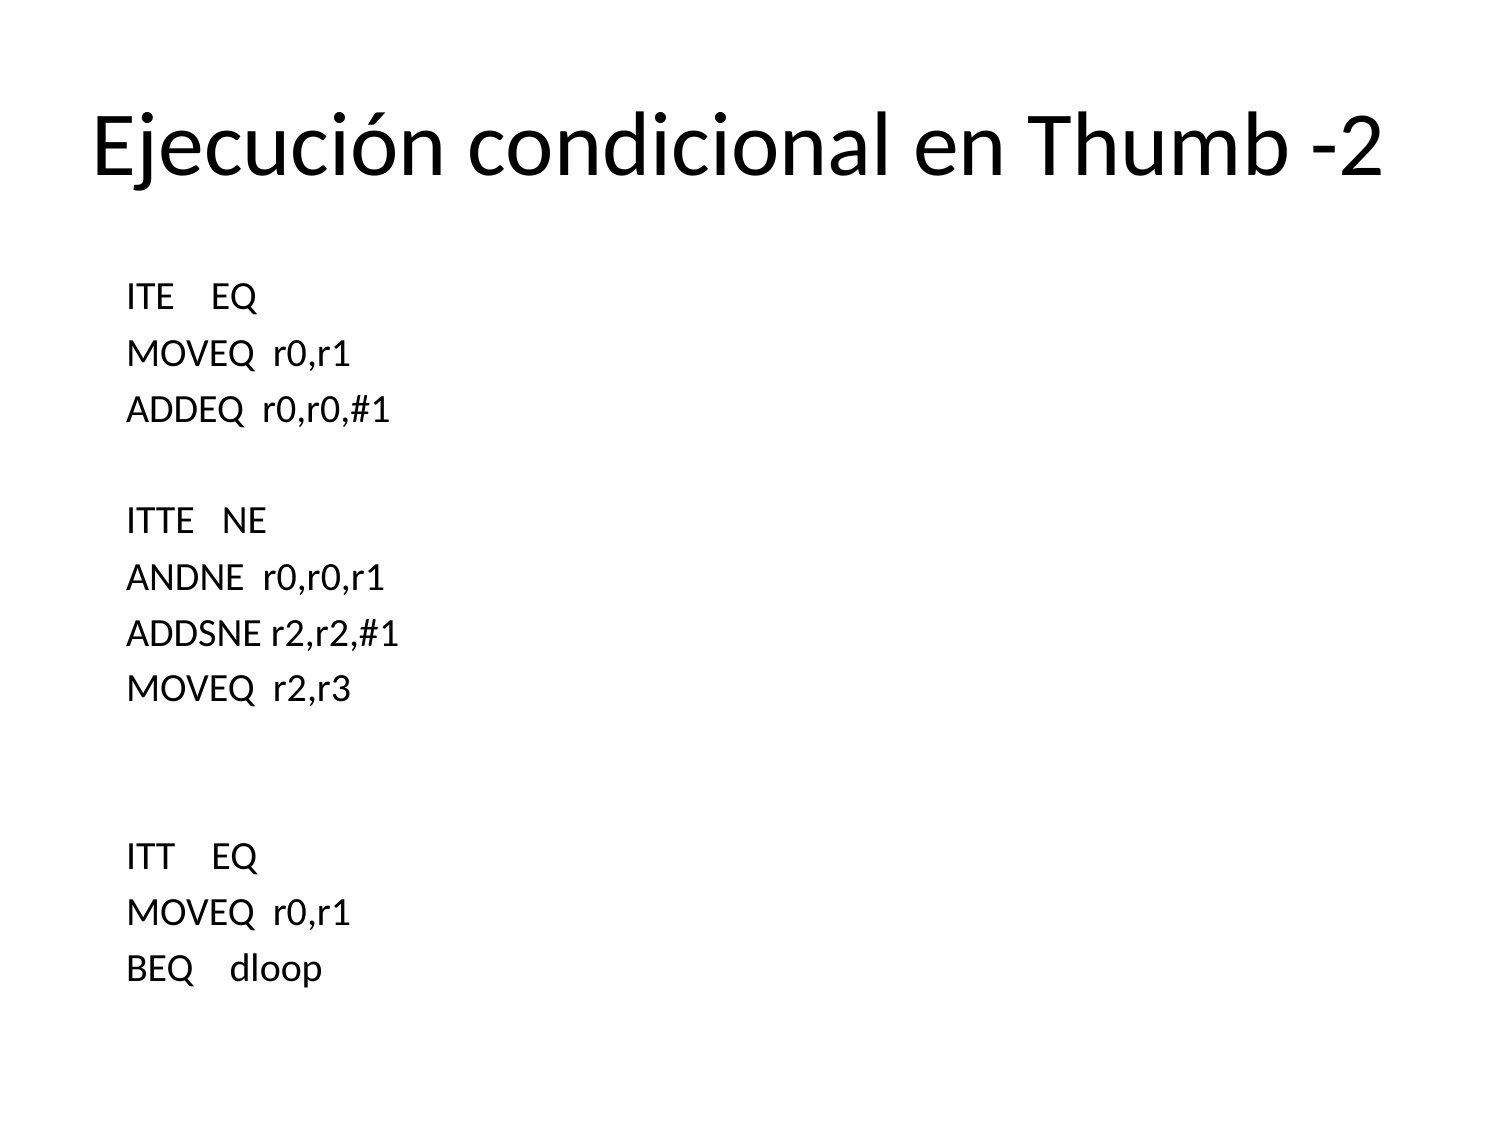

# Ejecución condicional en Thumb -2
    ITE    EQ
    MOVEQ  r0,r1
    ADDEQ  r0,r0,#1

    ITTE   NE
    ANDNE  r0,r0,r1
    ADDSNE r2,r2,#1
    MOVEQ  r2,r3

    ITT    EQ
    MOVEQ  r0,r1
    BEQ    dloop